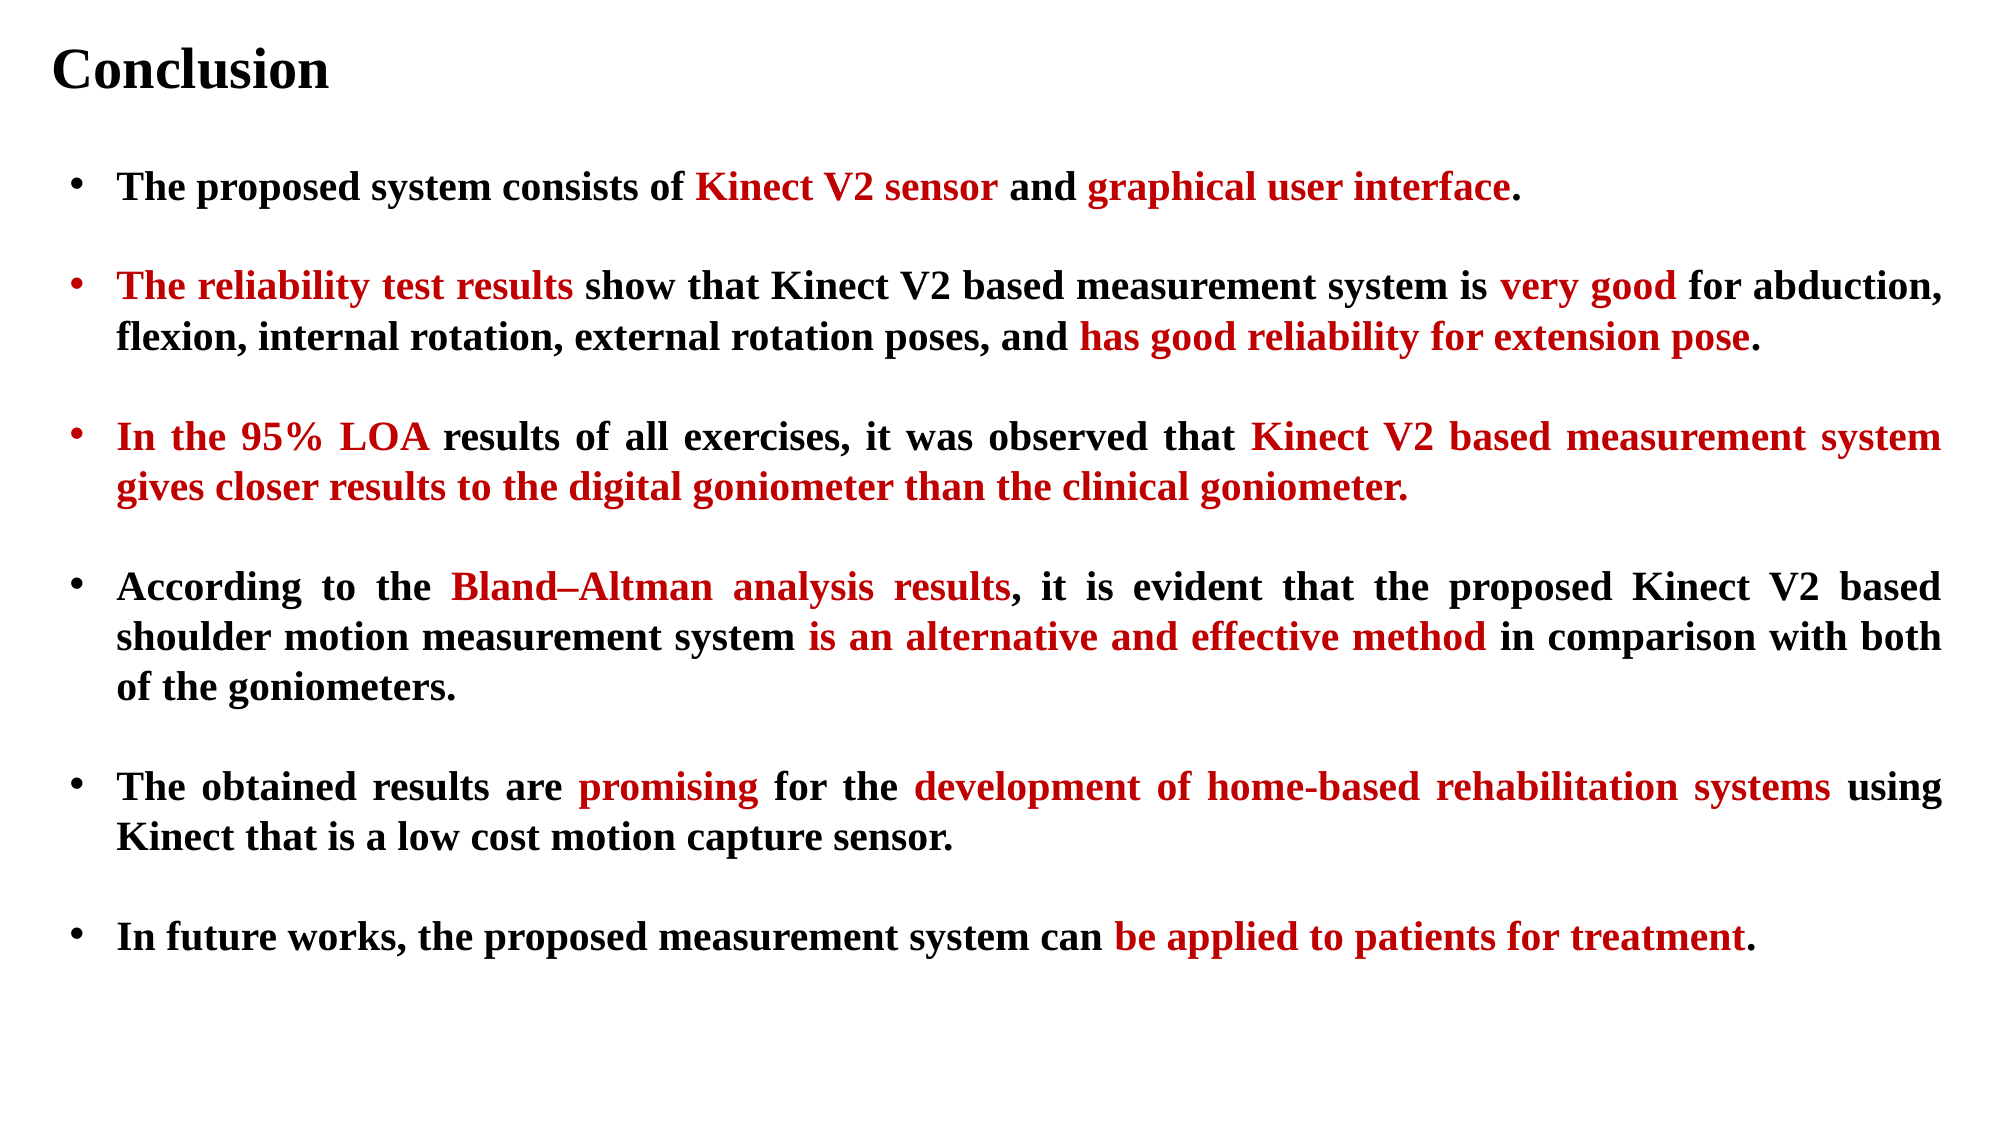

Conclusion
The proposed system consists of Kinect V2 sensor and graphical user interface.

The reliability test results show that Kinect V2 based measurement system is very good for abduction, flexion, internal rotation, external rotation poses, and has good reliability for extension pose.

In the 95% LOA results of all exercises, it was observed that Kinect V2 based measurement system gives closer results to the digital goniometer than the clinical goniometer.

According to the Bland–Altman analysis results, it is evident that the proposed Kinect V2 based shoulder motion measurement system is an alternative and effective method in comparison with both of the goniometers.

The obtained results are promising for the development of home-based rehabilitation systems using Kinect that is a low cost motion capture sensor.

In future works, the proposed measurement system can be applied to patients for treatment.